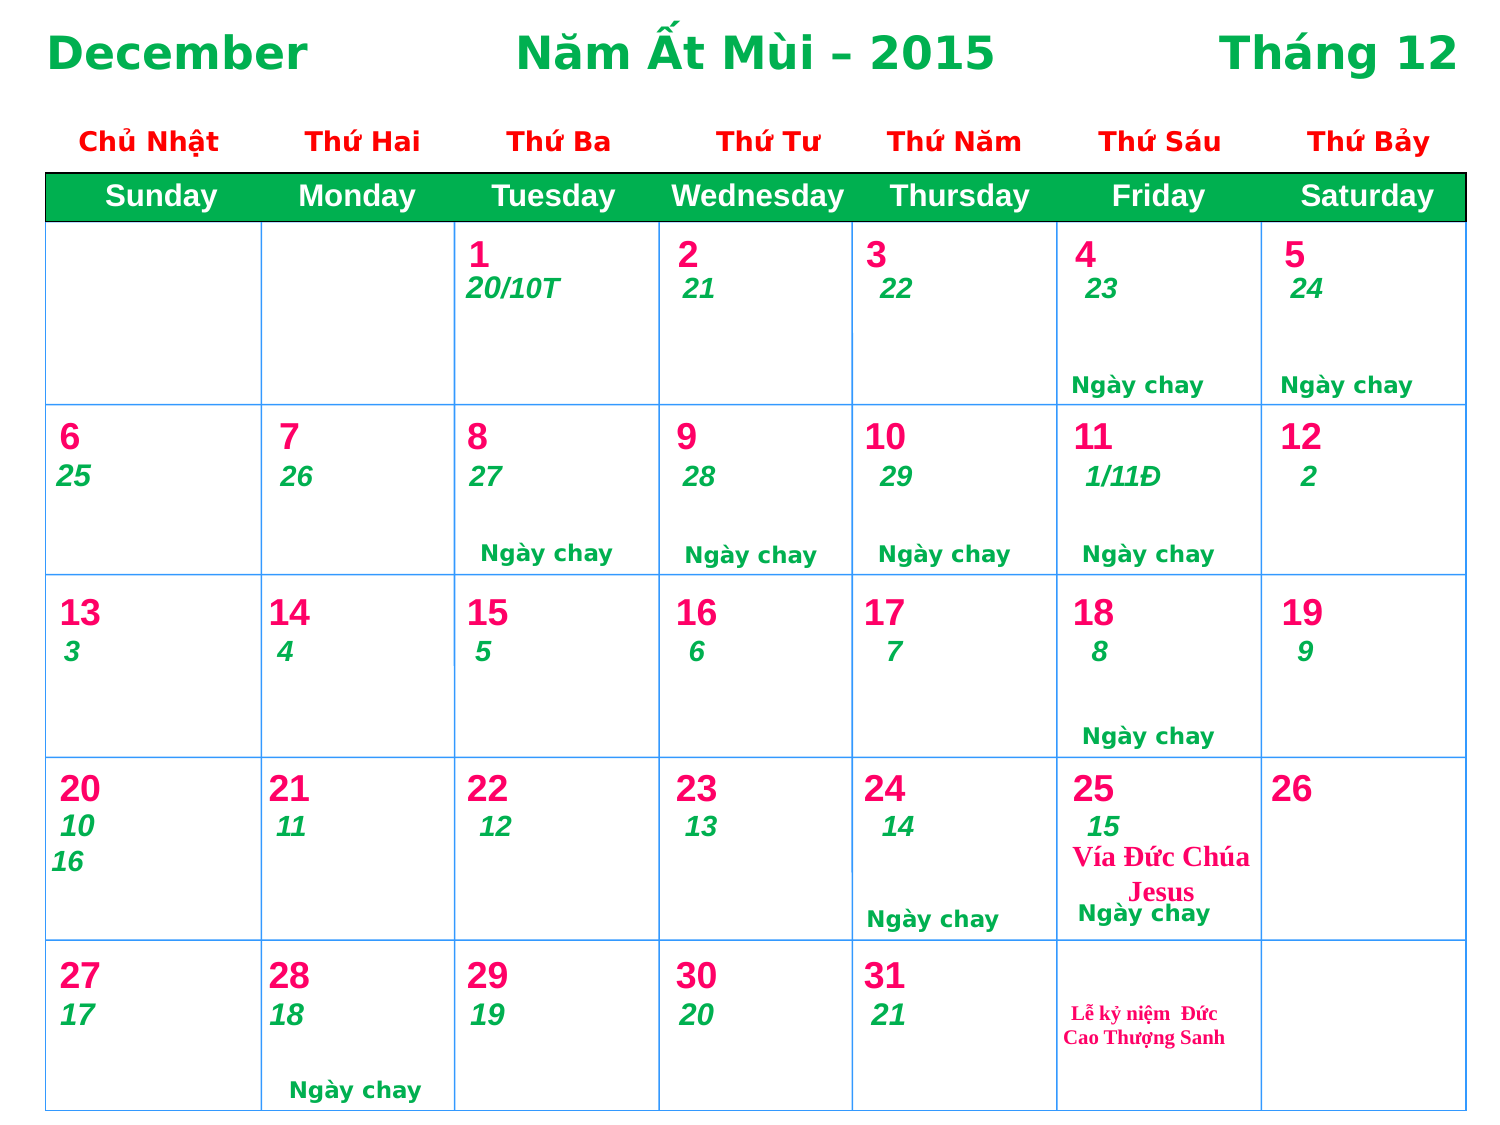

December             Năm Ất Mùi – 2015              Tháng 12
     Chủ Nhật         Thứ Hai         Thứ Ba           Thứ Tư       Thứ Năm        Thứ Sáu         Thứ Bảy
Monday
Tuesday
Wednesday
Thursday
Friday
Saturday
Sunday

                                       1                  2                3                  4                  5
                                               20/10T               21                    22                     23                     24
Ngày chay
Ngày chay

6                   7                8                  9                10                11                12
  25                       26                   27                      28                    29                     1/11Đ                 2
Ngày chay
Ngày chay
Ngày chay
Ngày chay

13                14               15                16              17                18                19
3                        4                      5                        6                      7                       8                       9
Ngày chay
20                21               22                23              24                25               26

 10                      11                     12                     13                    14                     15                     16
Vía Đức Chúa Jesus
Ngày chay
Ngày chay

27                28               29                30              31
 17                    18                   19                    20                  21
Lễ kỷ niệm  Đức
Cao Thượng Sanh
Ngày chay